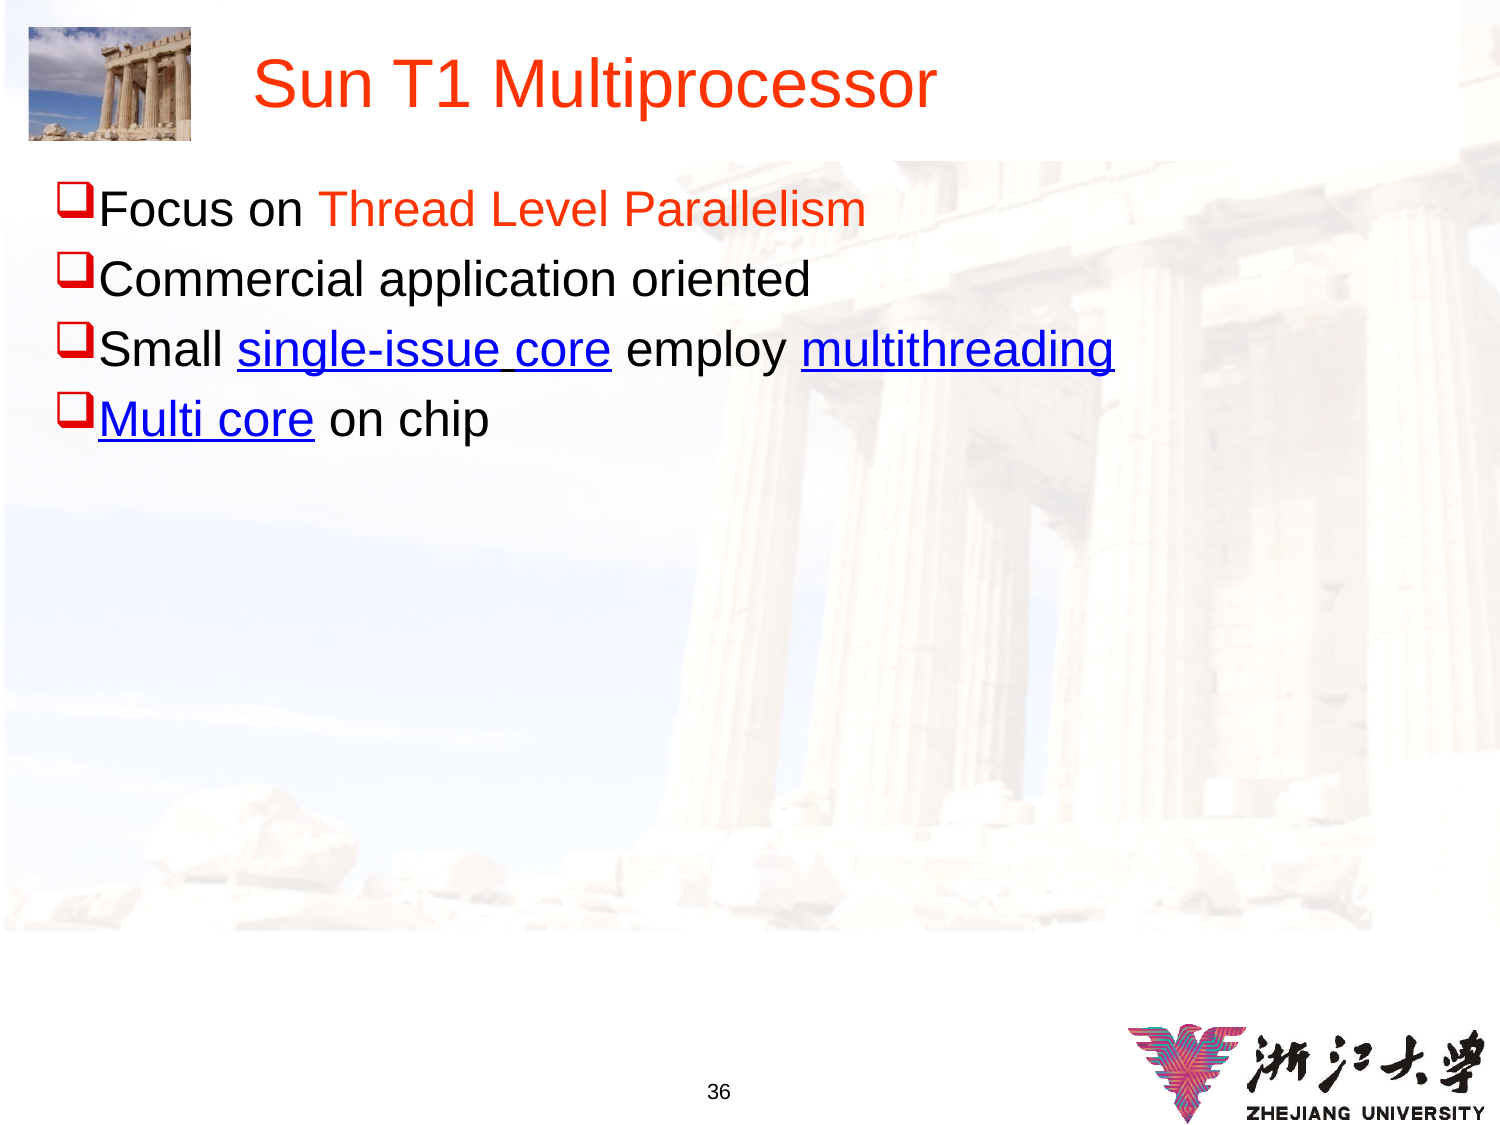

# Sun T1 Multiprocessor
Focus on Thread Level Parallelism
Commercial application oriented
Small single-issue core employ multithreading
Multi core on chip